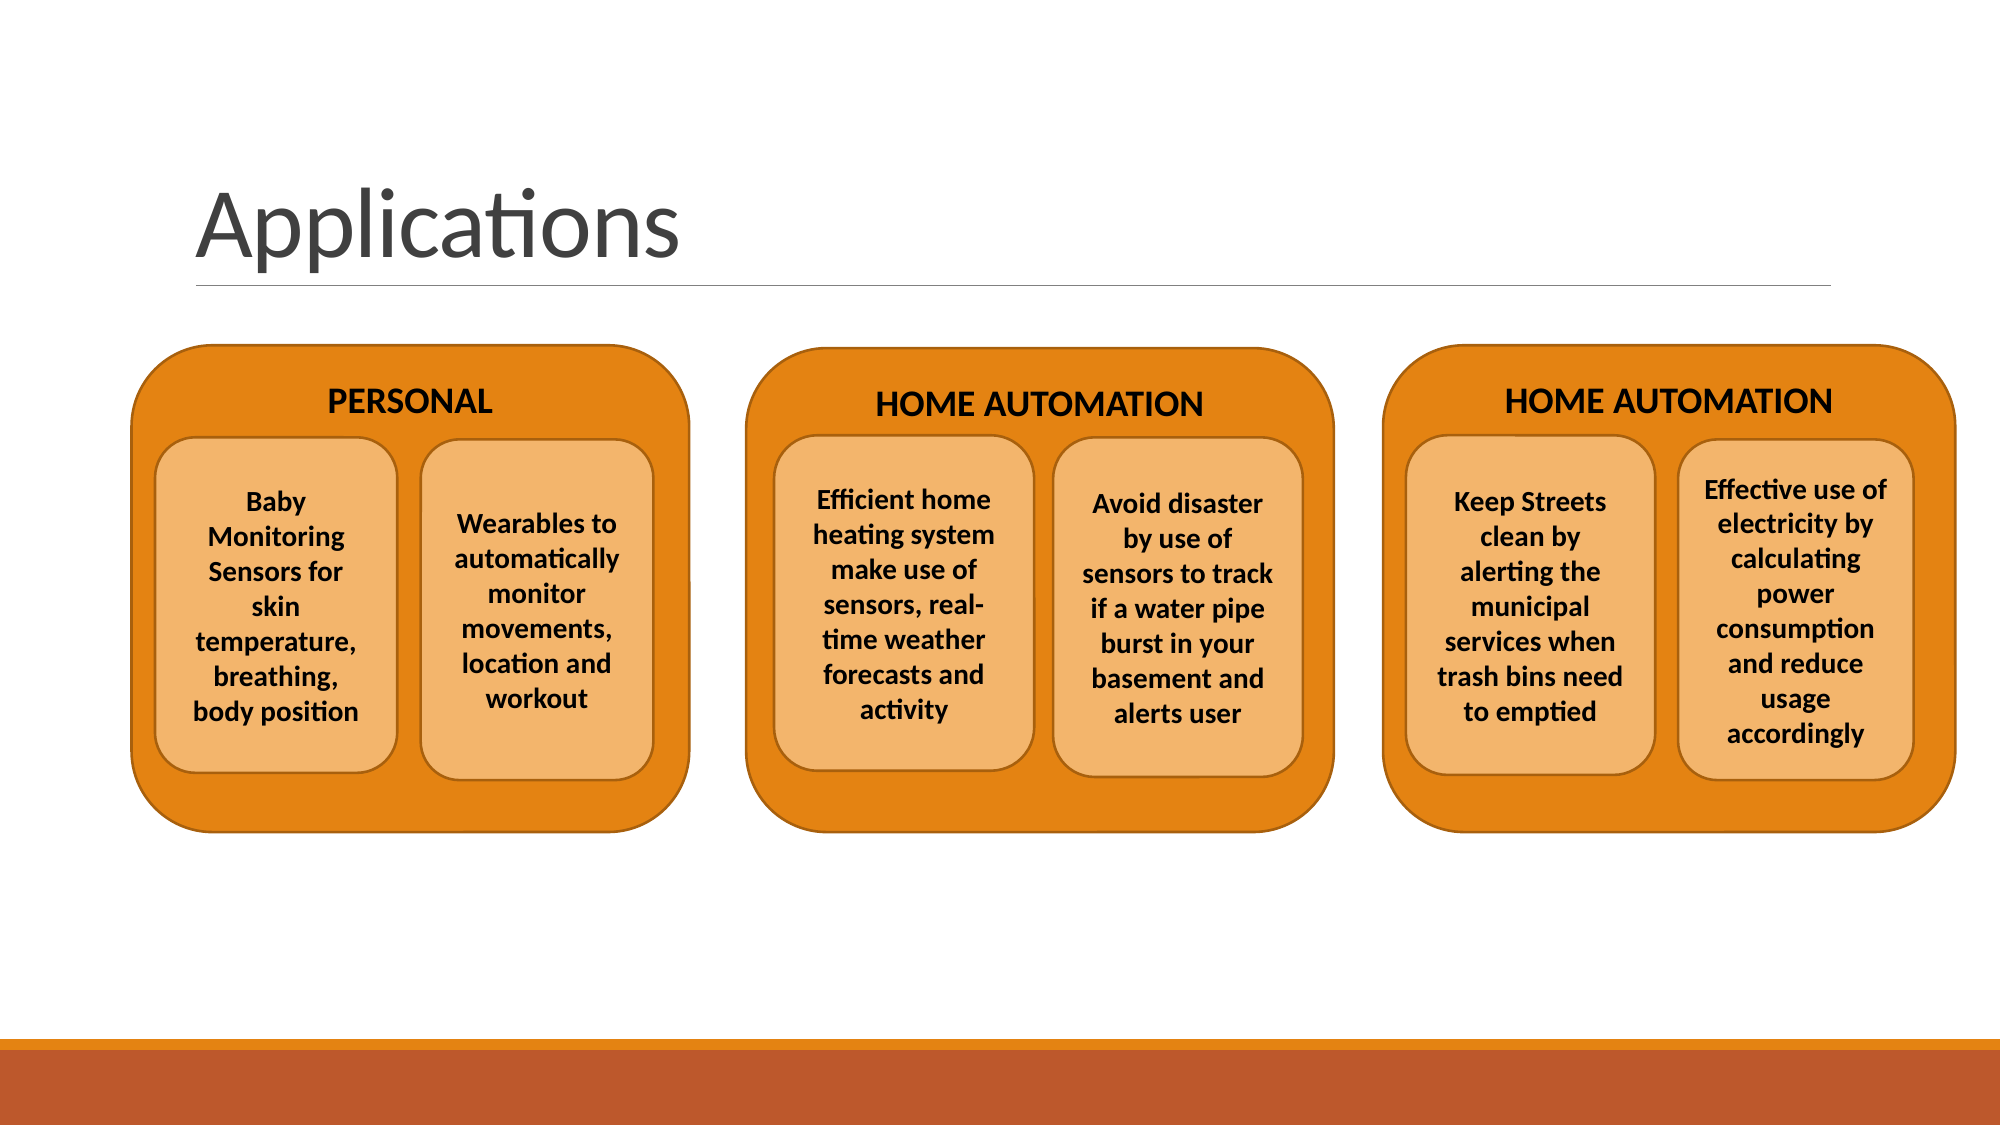

# Applications
PERSONAL

HOME AUTOMATION

HOME AUTOMATION

Efficient home heating system make use of sensors, real-time weather forecasts and activity
Keep Streets clean by alerting the municipal services when trash bins need to emptied
Baby Monitoring Sensors for skin temperature, breathing, body position
Avoid disaster by use of sensors to track if a water pipe burst in your basement and alerts user
Effective use of electricity by calculating power consumption and reduce usage accordingly
Wearables to automatically monitor movements, location and workout